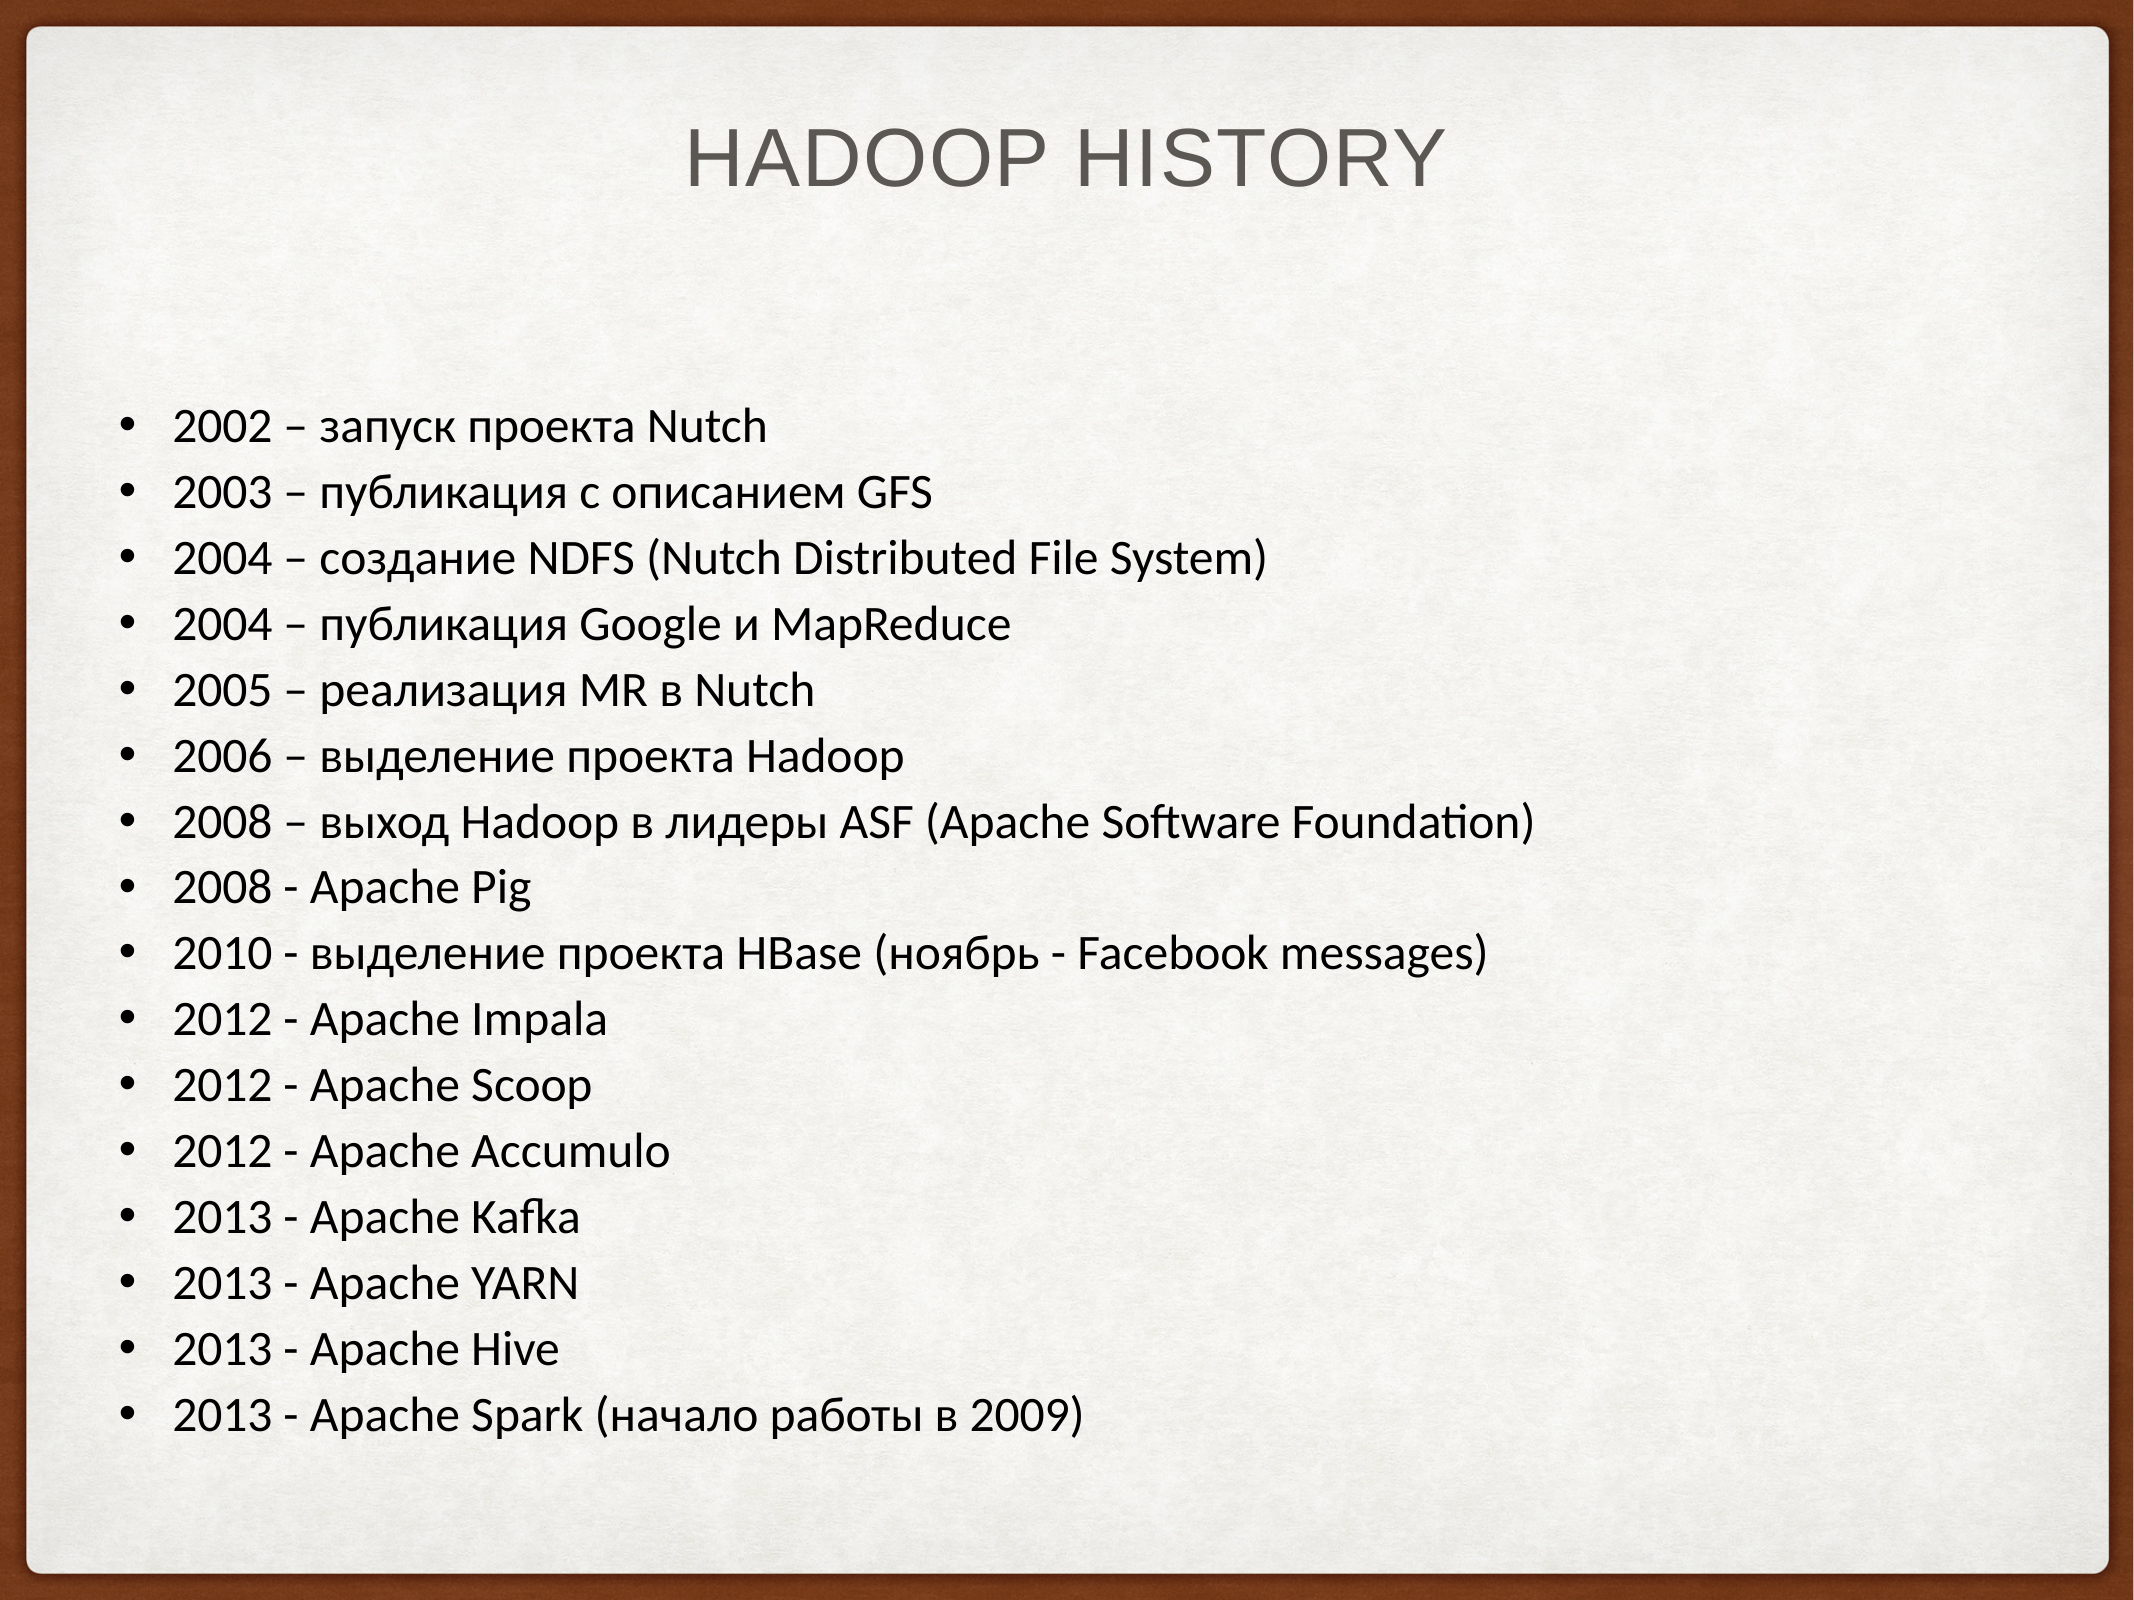

# Hadoop history
2002 – запуск проекта Nutch
2003 – публикация с описанием GFS
2004 – создание NDFS (Nutch Distributed File System)
2004 – публикация Google и MapReduce
2005 – реализация MR в Nutch
2006 – выделение проекта Hadoop
2008 – выход Hadoop в лидеры ASF (Apache Software Foundation)
2008 - Apache Pig
2010 - выделение проекта HBase (ноябрь - Facebook messages)
2012 - Apache Impala
2012 - Apache Scoop
2012 - Apache Accumulo
2013 - Apache Kafka
2013 - Apache YARN
2013 - Apache Hive
2013 - Apache Spark (начало работы в 2009)